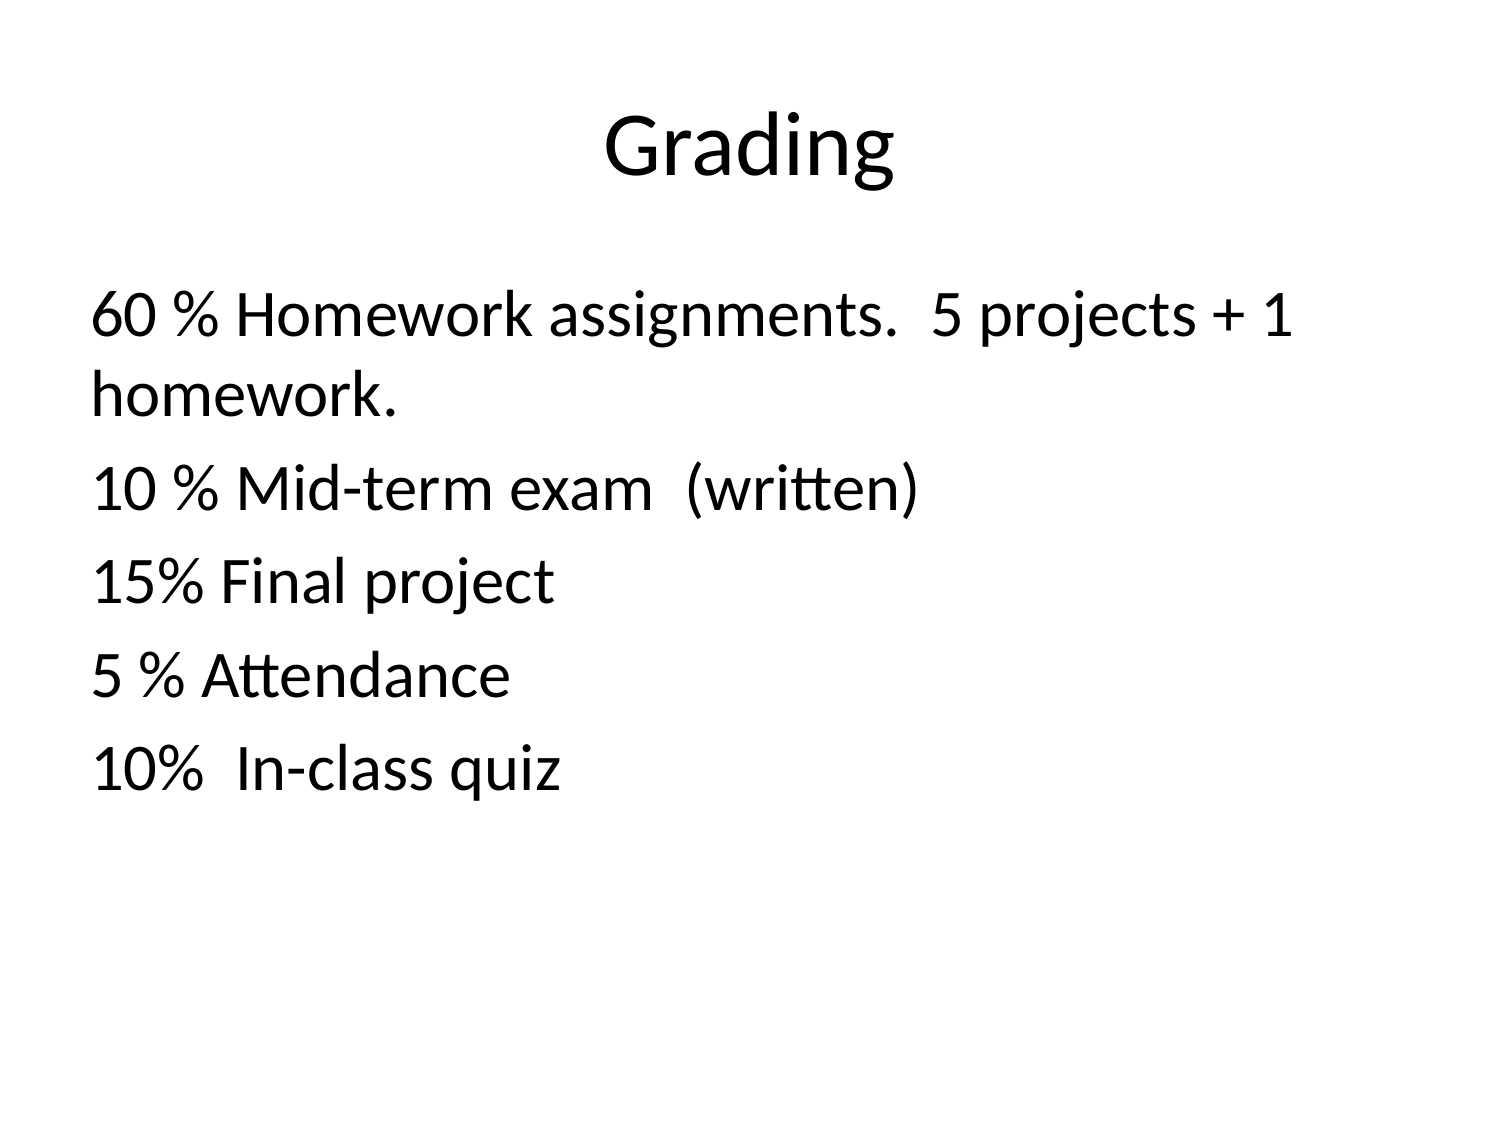

# Grading
60 % Homework assignments.  5 projects + 1 homework.
10 % Mid-term exam  (written)
15% Final project
5 % Attendance
10%  In-class quiz